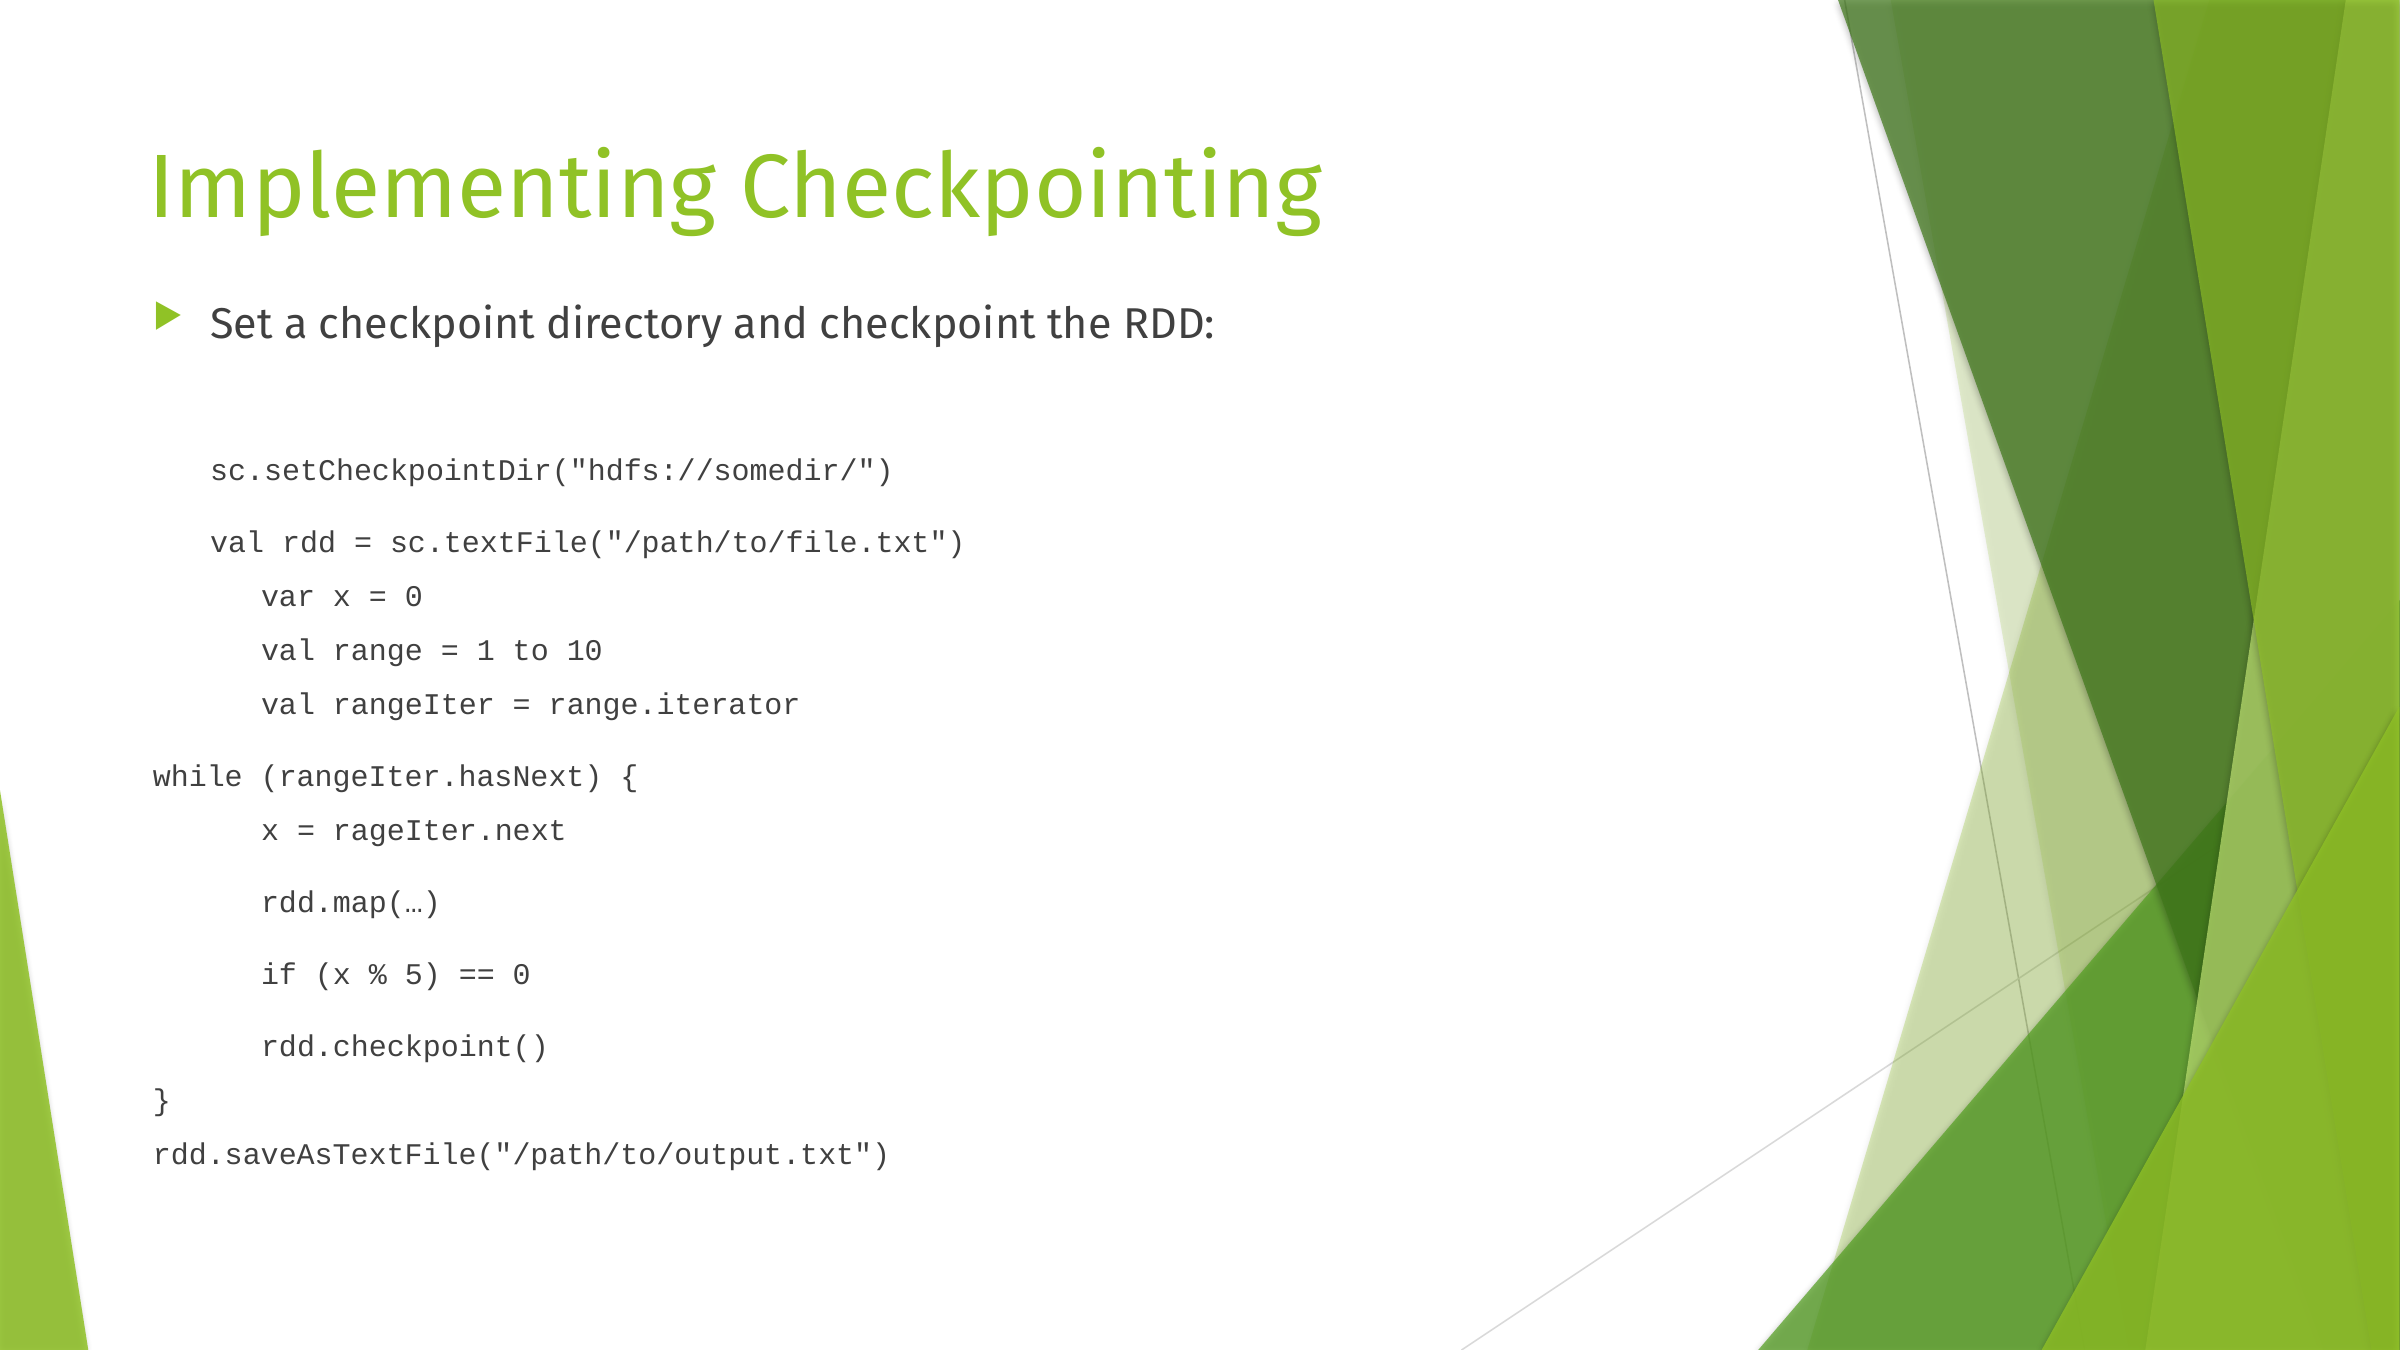

# Implementing Checkpointing
Set a checkpoint directory and checkpoint the RDD:
sc.setCheckpointDir("hdfs://somedir/")
val rdd = sc.textFile("/path/to/file.txt")
	var x = 0
	val range = 1 to 10
	val rangeIter = range.iterator
while (rangeIter.hasNext) {
	x = rageIter.next
	rdd.map(…)
	if (x % 5) == 0
		rdd.checkpoint()
}
rdd.saveAsTextFile("/path/to/output.txt")